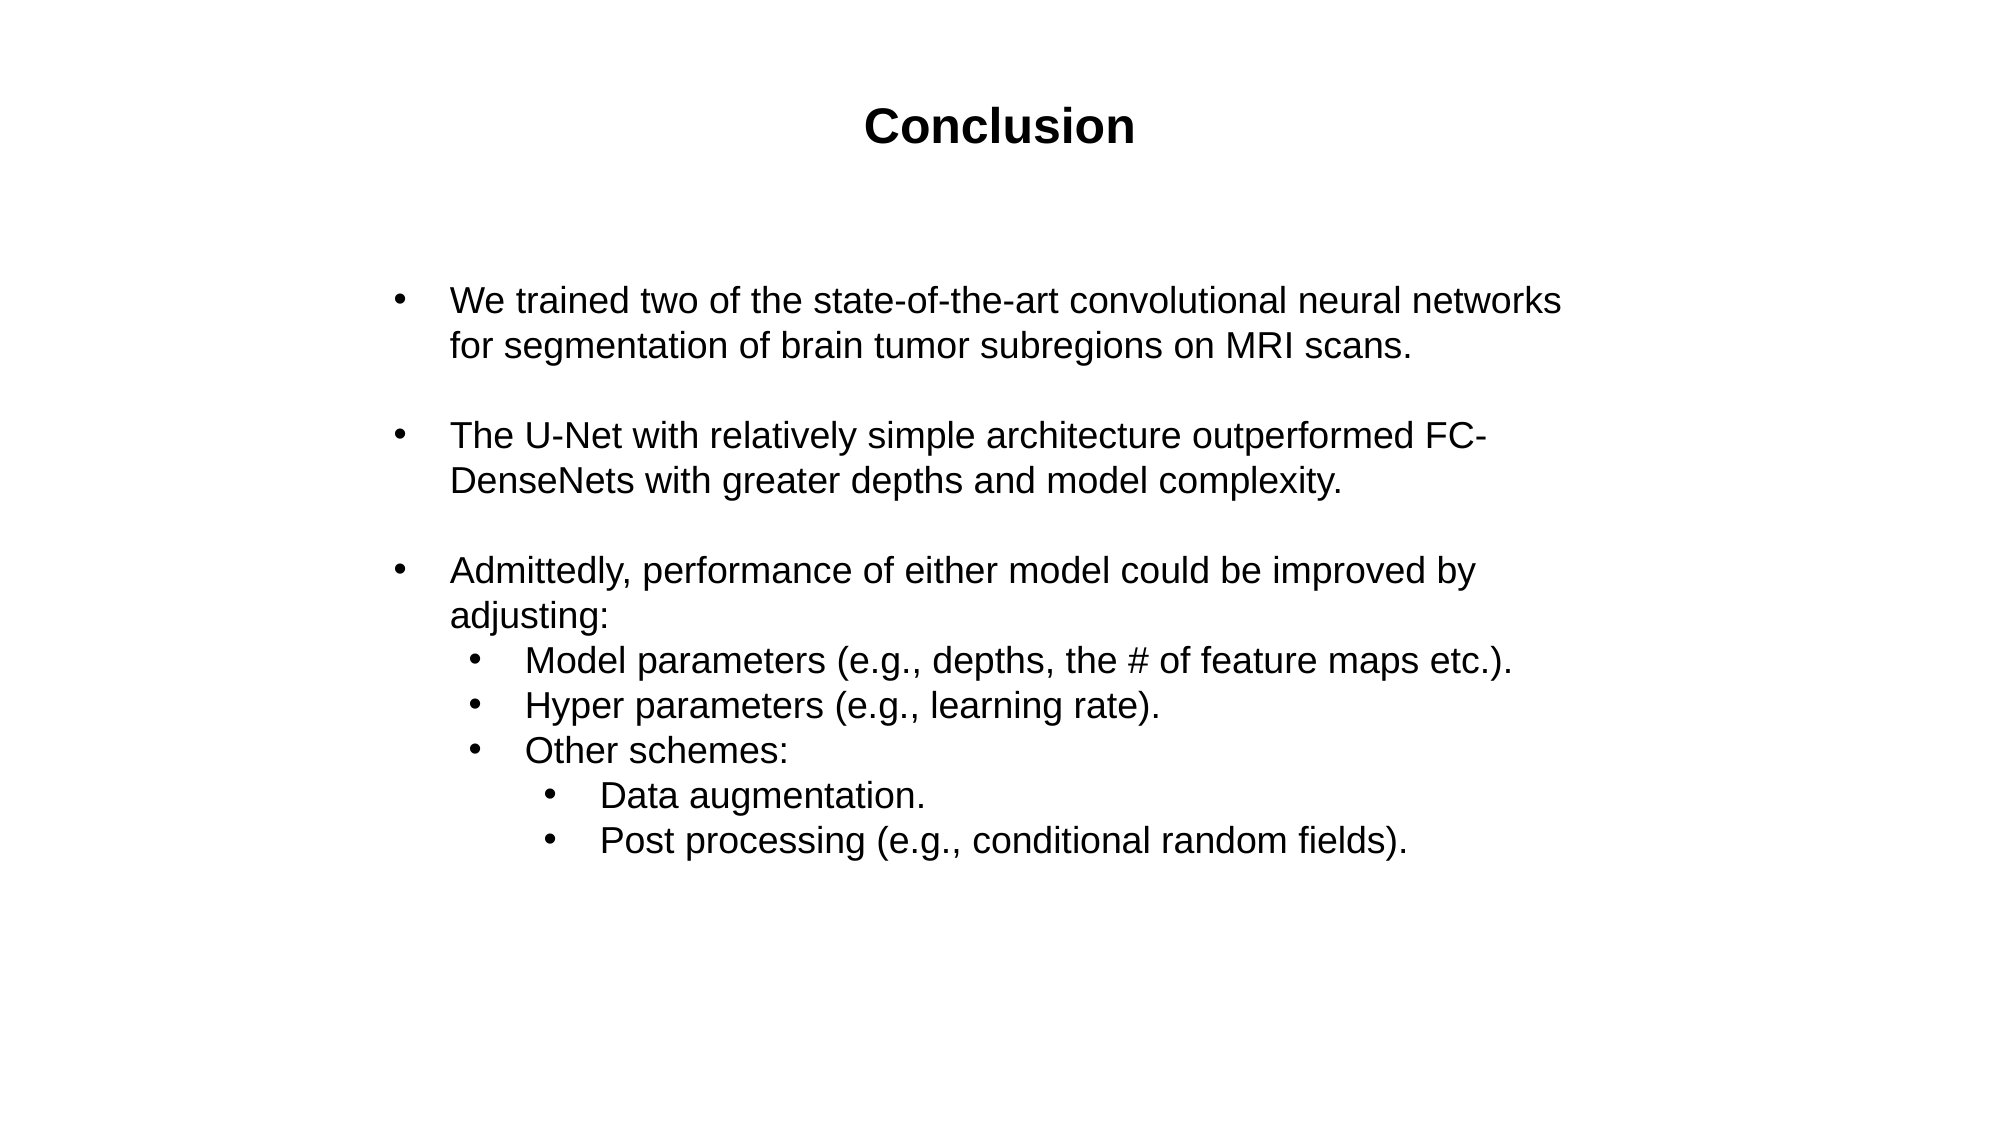

Conclusion
We trained two of the state-of-the-art convolutional neural networks for segmentation of brain tumor subregions on MRI scans.

The U-Net with relatively simple architecture outperformed FC-DenseNets with greater depths and model complexity.

Admittedly, performance of either model could be improved by adjusting:
Model parameters (e.g., depths, the # of feature maps etc.).
Hyper parameters (e.g., learning rate).
Other schemes:
Data augmentation.
Post processing (e.g., conditional random fields).